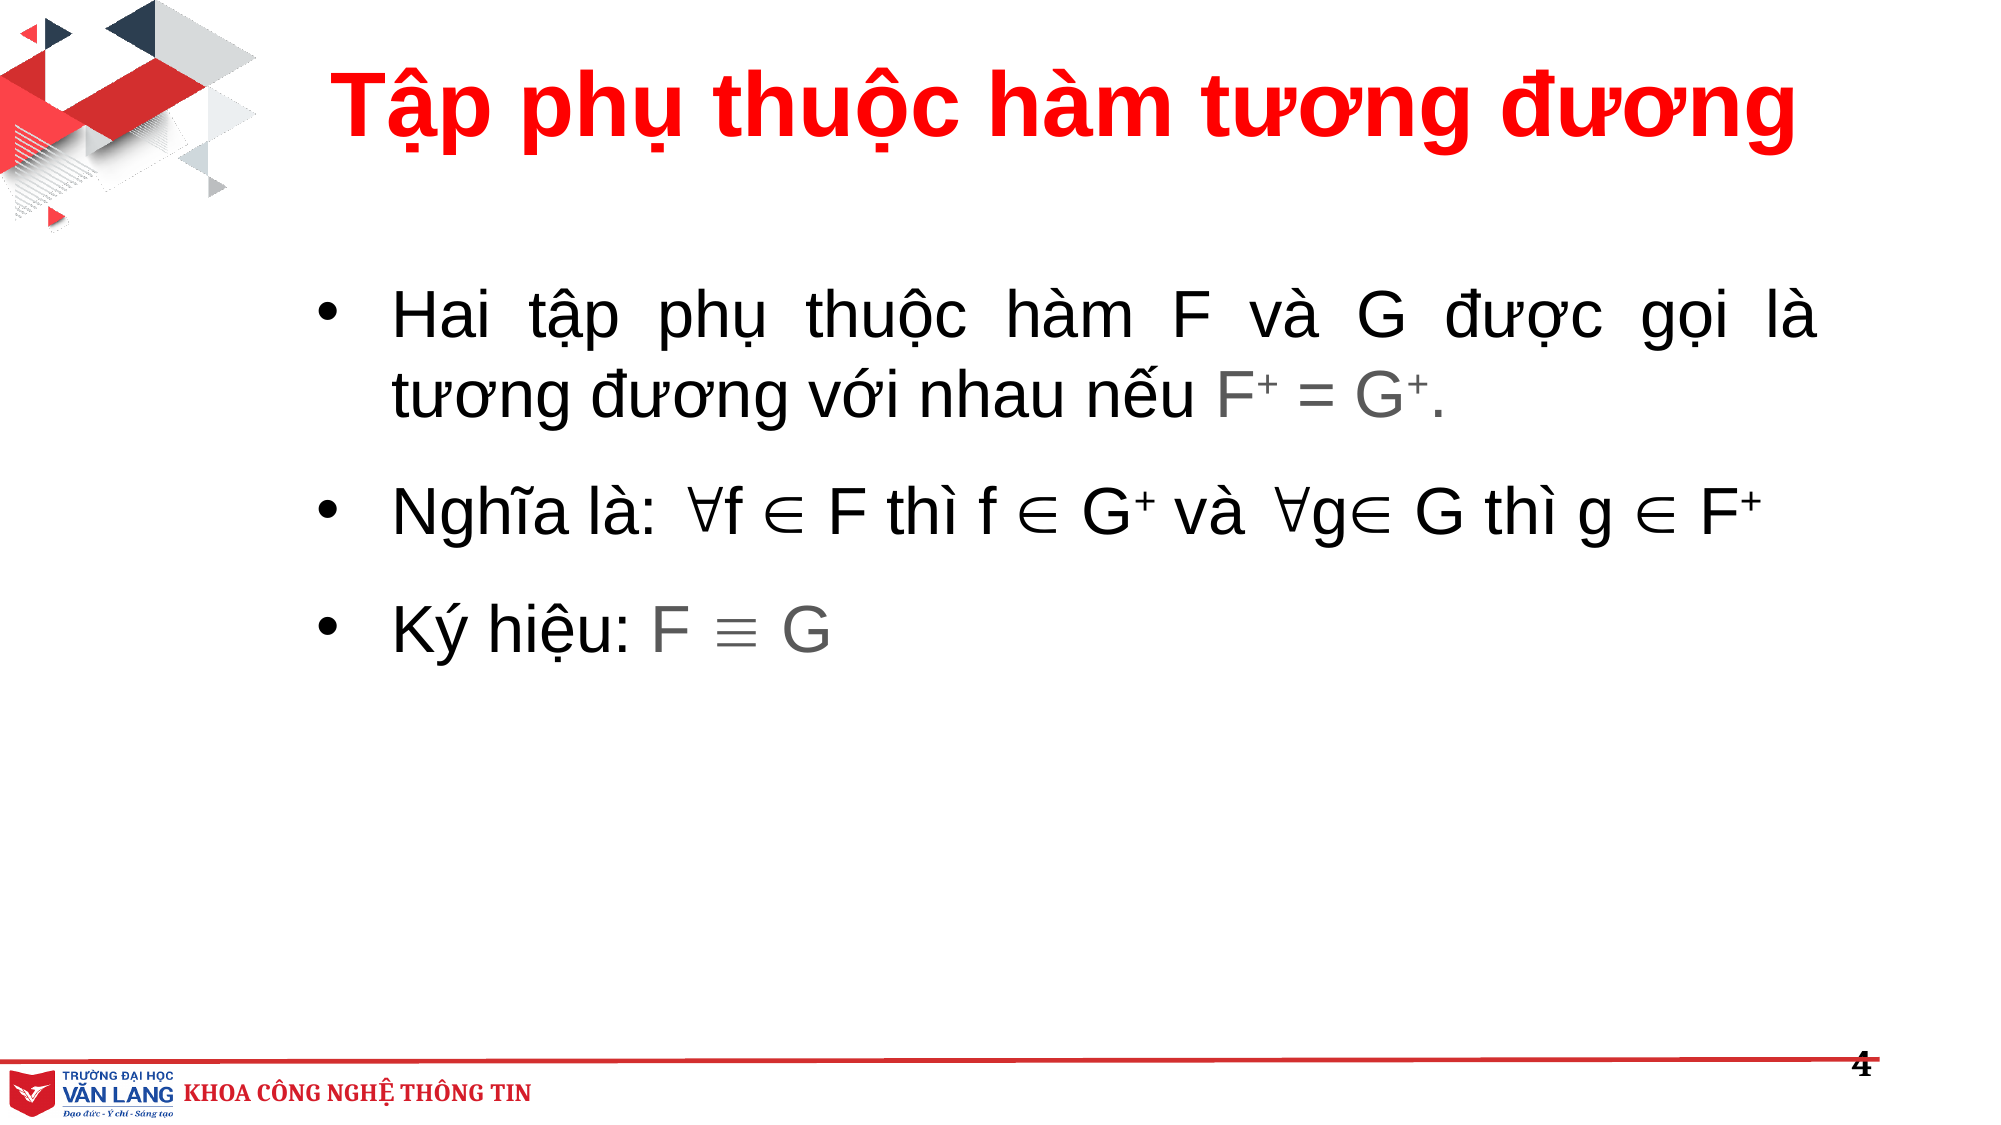

Tập phụ thuộc hàm tương đương
Hai tập phụ thuộc hàm F và G được gọi là tương đương với nhau nếu F+ = G+.
Nghĩa là: ∀f ∈ F thì f ∈ G+ và ∀g∈ G thì g ∈ F+
Ký hiệu: F ≡ G